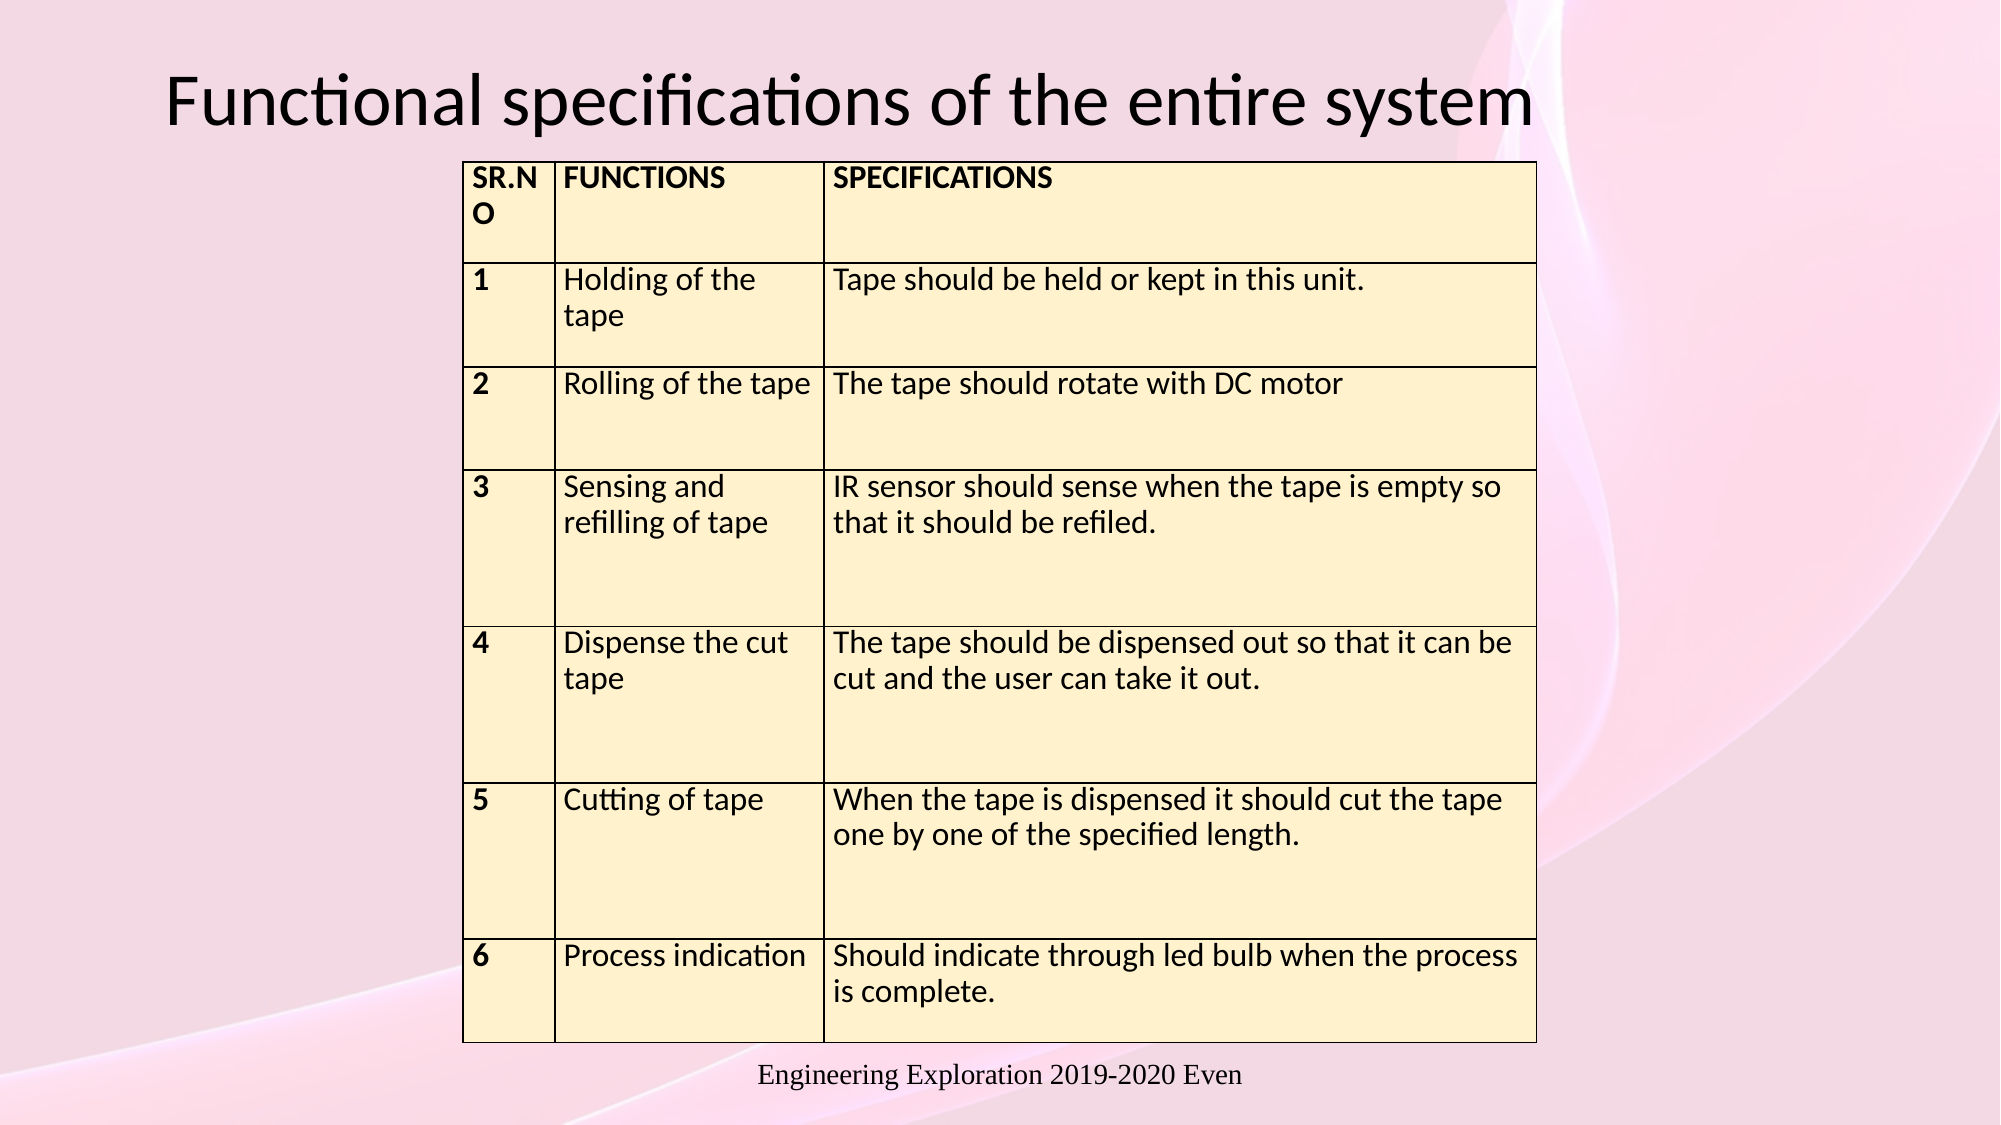

# Functional specifications of the entire system
| SR.NO | FUNCTIONS | SPECIFICATIONS |
| --- | --- | --- |
| 1 | Holding of the tape | Tape should be held or kept in this unit. |
| 2 | Rolling of the tape | The tape should rotate with DC motor |
| 3 | Sensing and refilling of tape | IR sensor should sense when the tape is empty so that it should be refiled. |
| 4 | Dispense the cut tape | The tape should be dispensed out so that it can be cut and the user can take it out. |
| 5 | Cutting of tape | When the tape is dispensed it should cut the tape one by one of the specified length. |
| 6 | Process indication | Should indicate through led bulb when the process is complete. |
Engineering Exploration 2019-2020 Even